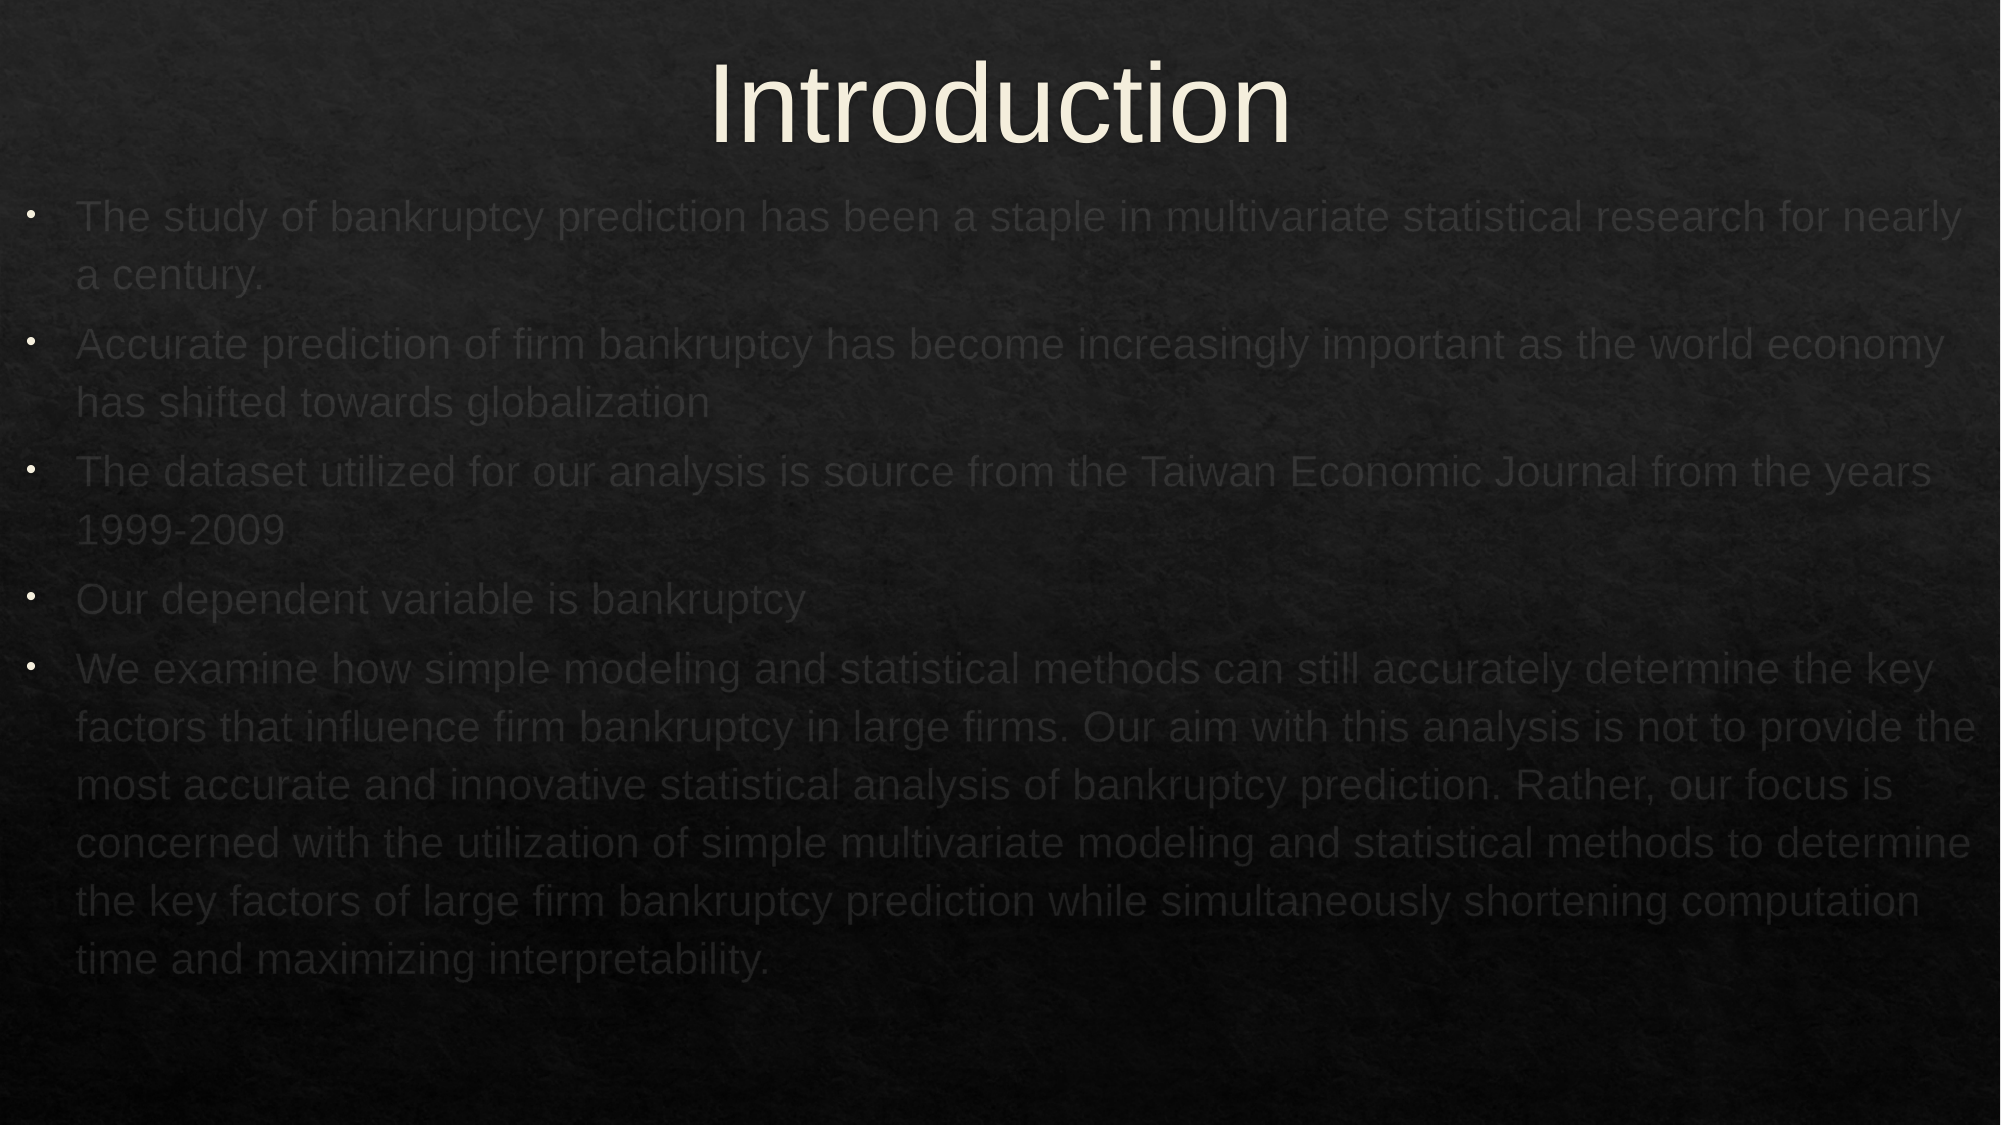

# Introduction
The study of bankruptcy prediction has been a staple in multivariate statistical research for nearly a century.
Accurate prediction of firm bankruptcy has become increasingly important as the world economy has shifted towards globalization
The dataset utilized for our analysis is source from the Taiwan Economic Journal from the years 1999-2009
Our dependent variable is bankruptcy
We examine how simple modeling and statistical methods can still accurately determine the key factors that influence firm bankruptcy in large firms. Our aim with this analysis is not to provide the most accurate and innovative statistical analysis of bankruptcy prediction. Rather, our focus is concerned with the utilization of simple multivariate modeling and statistical methods to determine the key factors of large firm bankruptcy prediction while simultaneously shortening computation time and maximizing interpretability.